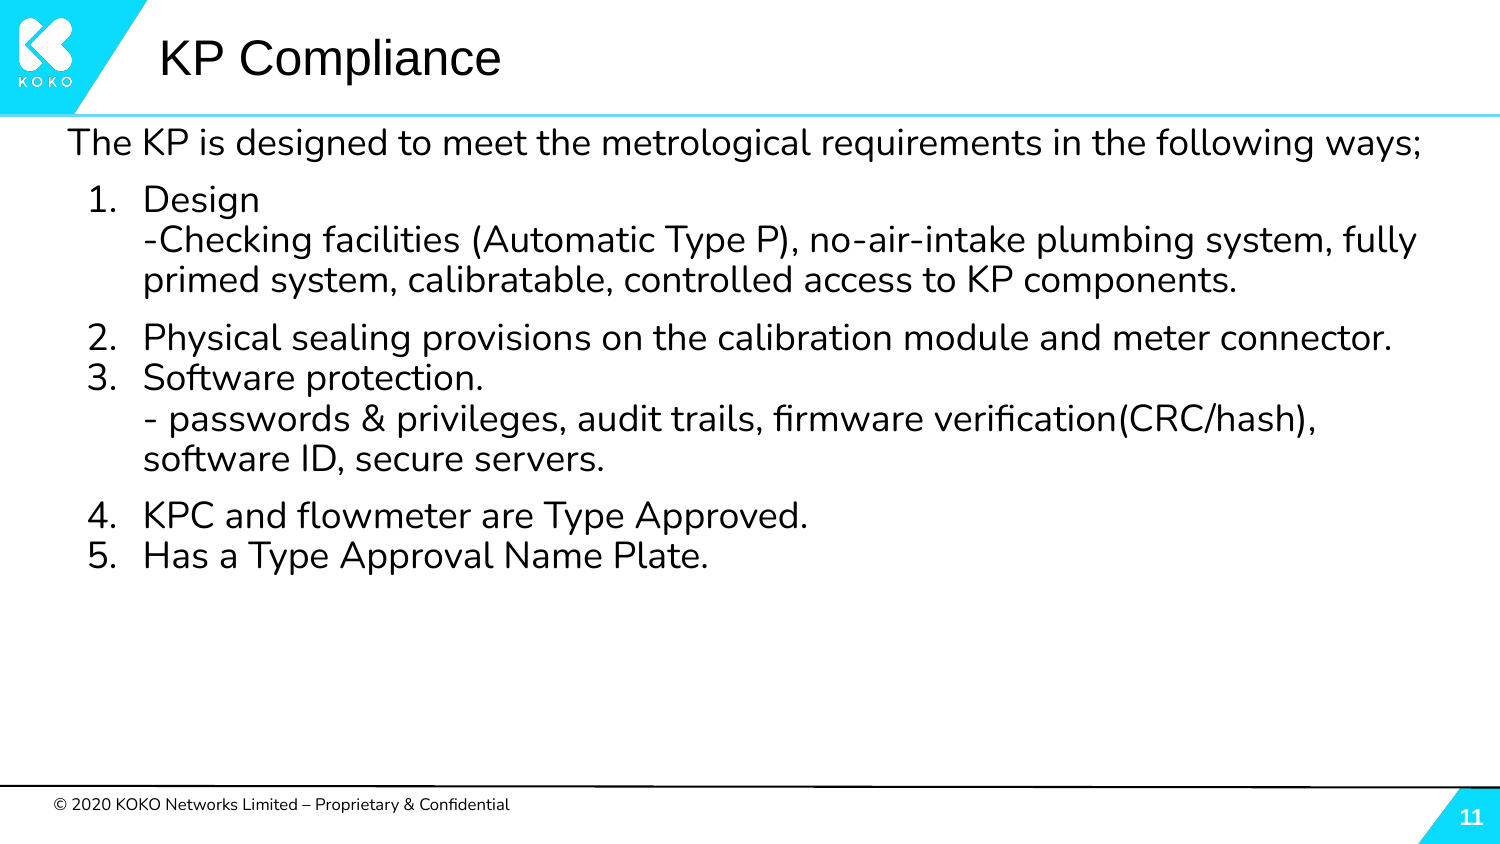

# KP Compliance
The KP is designed to meet the metrological requirements in the following ways;
Design
-Checking facilities (Automatic Type P), no-air-intake plumbing system, fully primed system, calibratable, controlled access to KP components.
Physical sealing provisions on the calibration module and meter connector.
Software protection.
- passwords & privileges, audit trails, firmware verification(CRC/hash), software ID, secure servers.
KPC and flowmeter are Type Approved.
Has a Type Approval Name Plate.
11